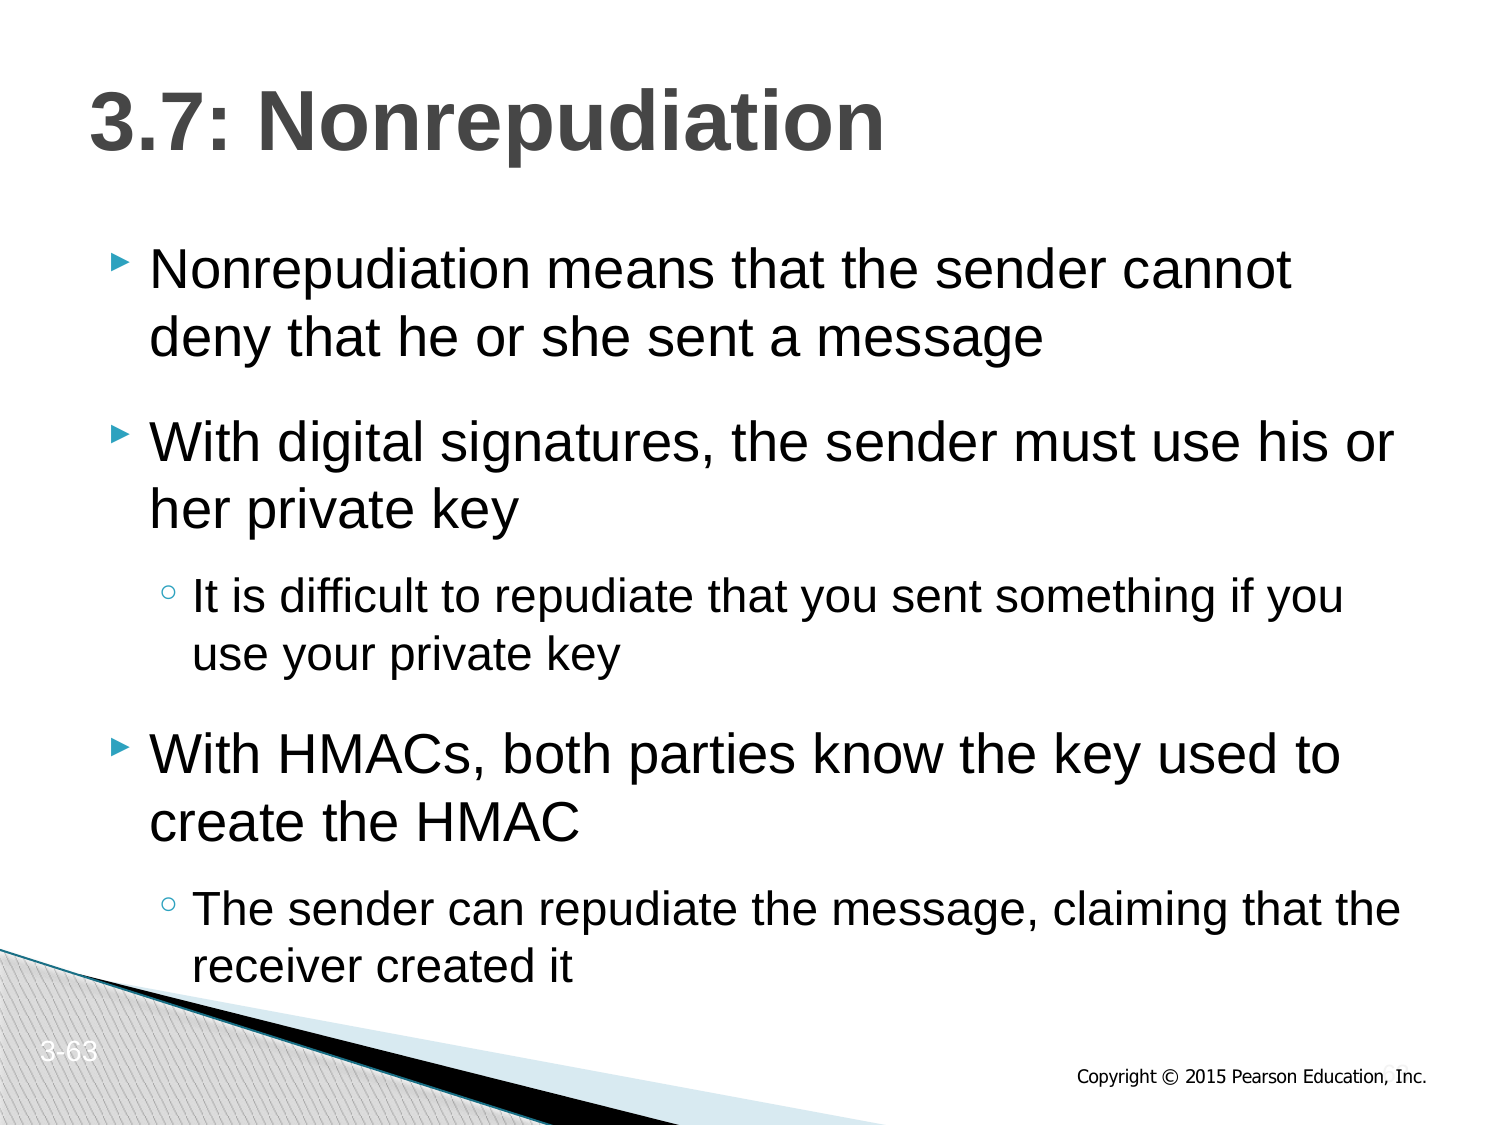

# 3.7: Nonrepudiation
Nonrepudiation means that the sender cannot deny that he or she sent a message
With digital signatures, the sender must use his or her private key
It is difficult to repudiate that you sent something if you use your private key
With HMACs, both parties know the key used to create the HMAC
The sender can repudiate the message, claiming that the receiver created it
3-63